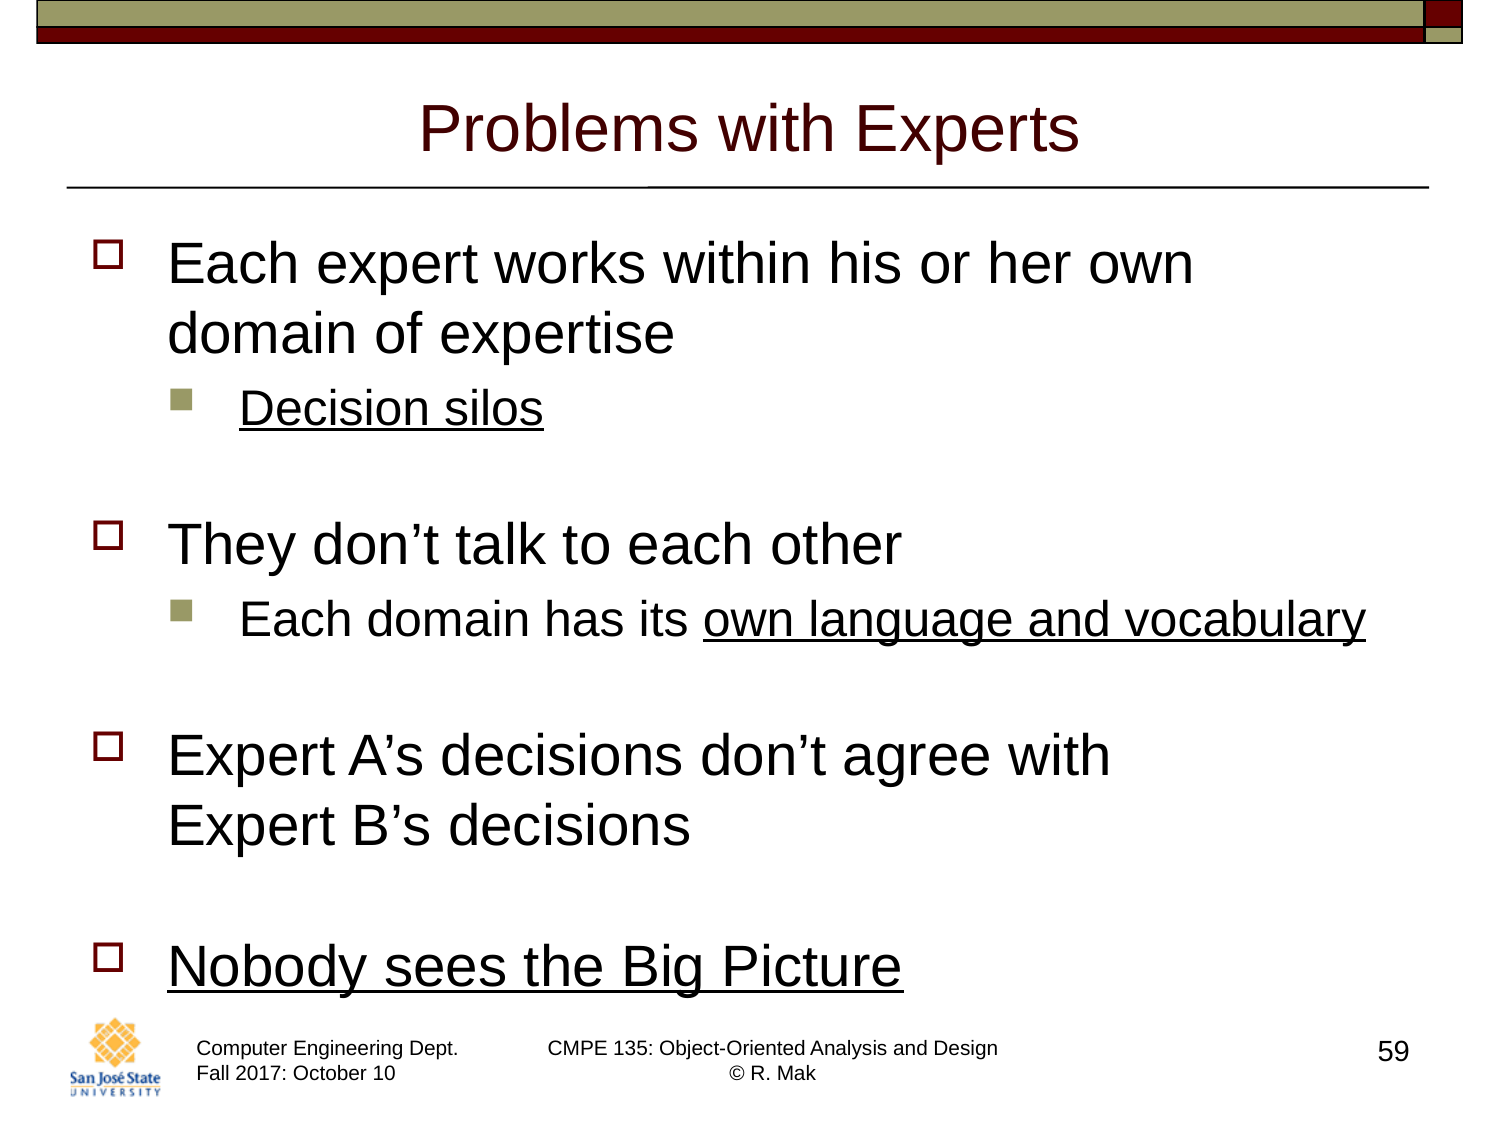

# Problems with Experts
Each expert works within his or her own
domain of expertise
Decision silos

They don’t talk to each other
Each domain has its own language and vocabulary

Expert A’s decisions don’t agree with
Expert B’s decisions

Nobody sees the Big Picture
59